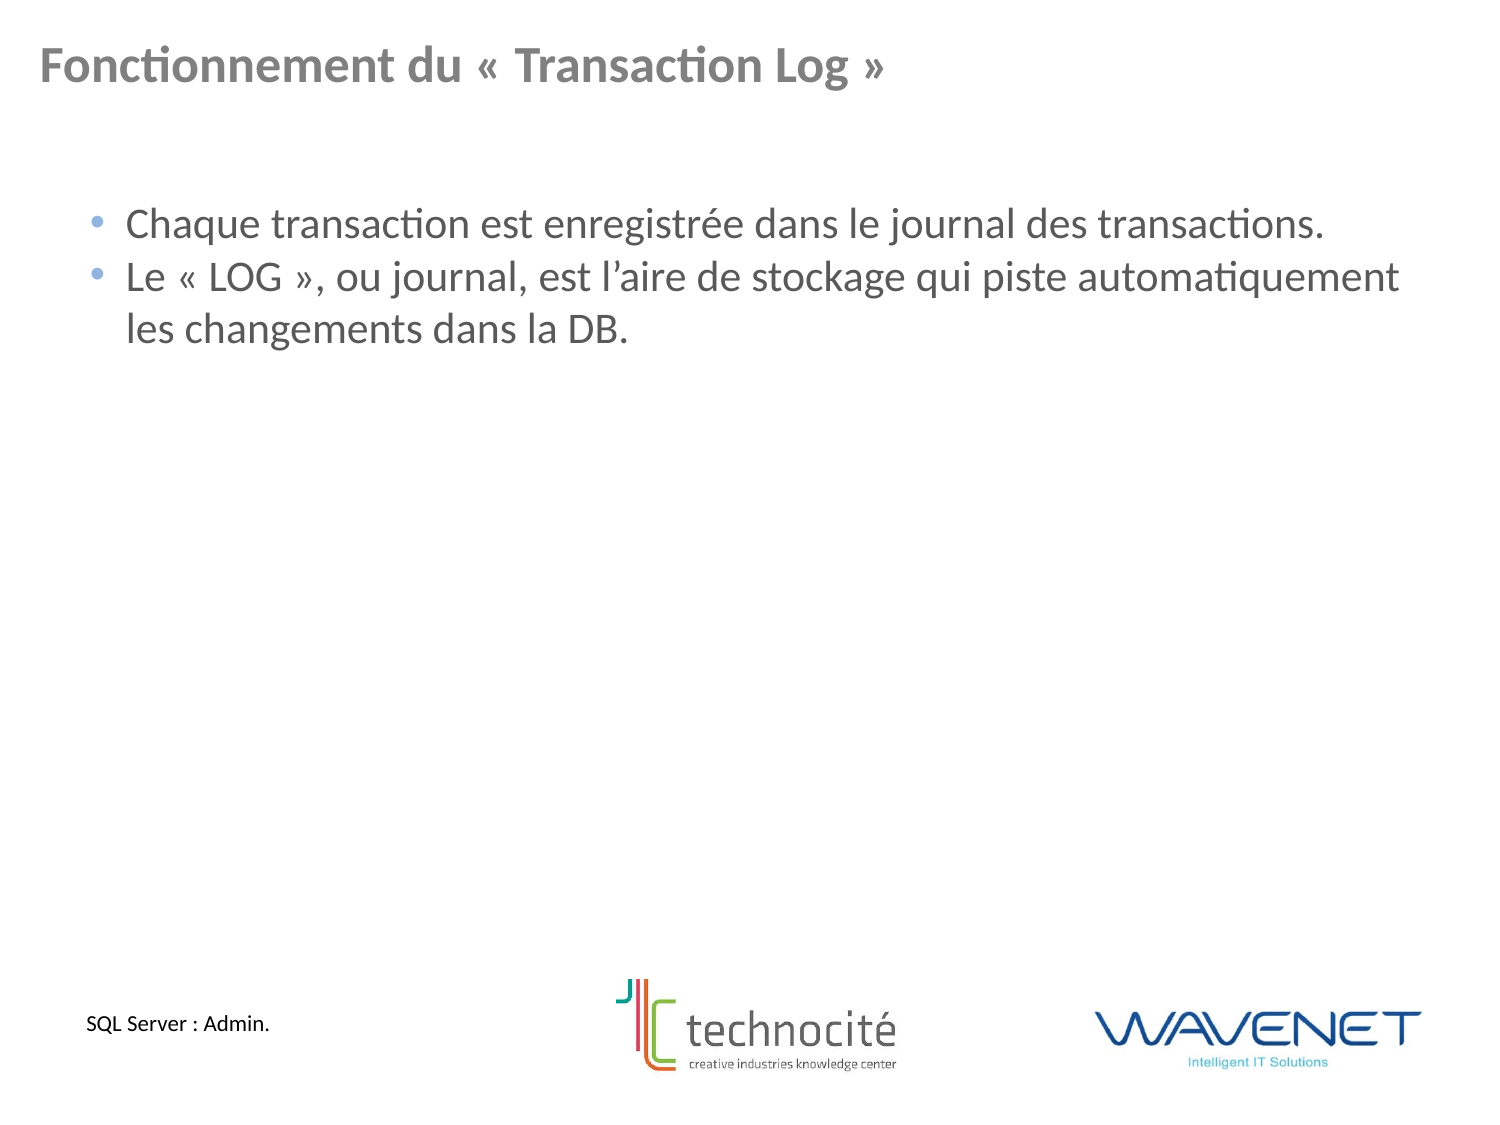

Fonctionnement du « Transaction Log »
Chaque transaction est enregistrée dans le journal des transactions.
Le « LOG », ou journal, est l’aire de stockage qui piste automatiquement les changements dans la DB.
SQL Server : Admin.